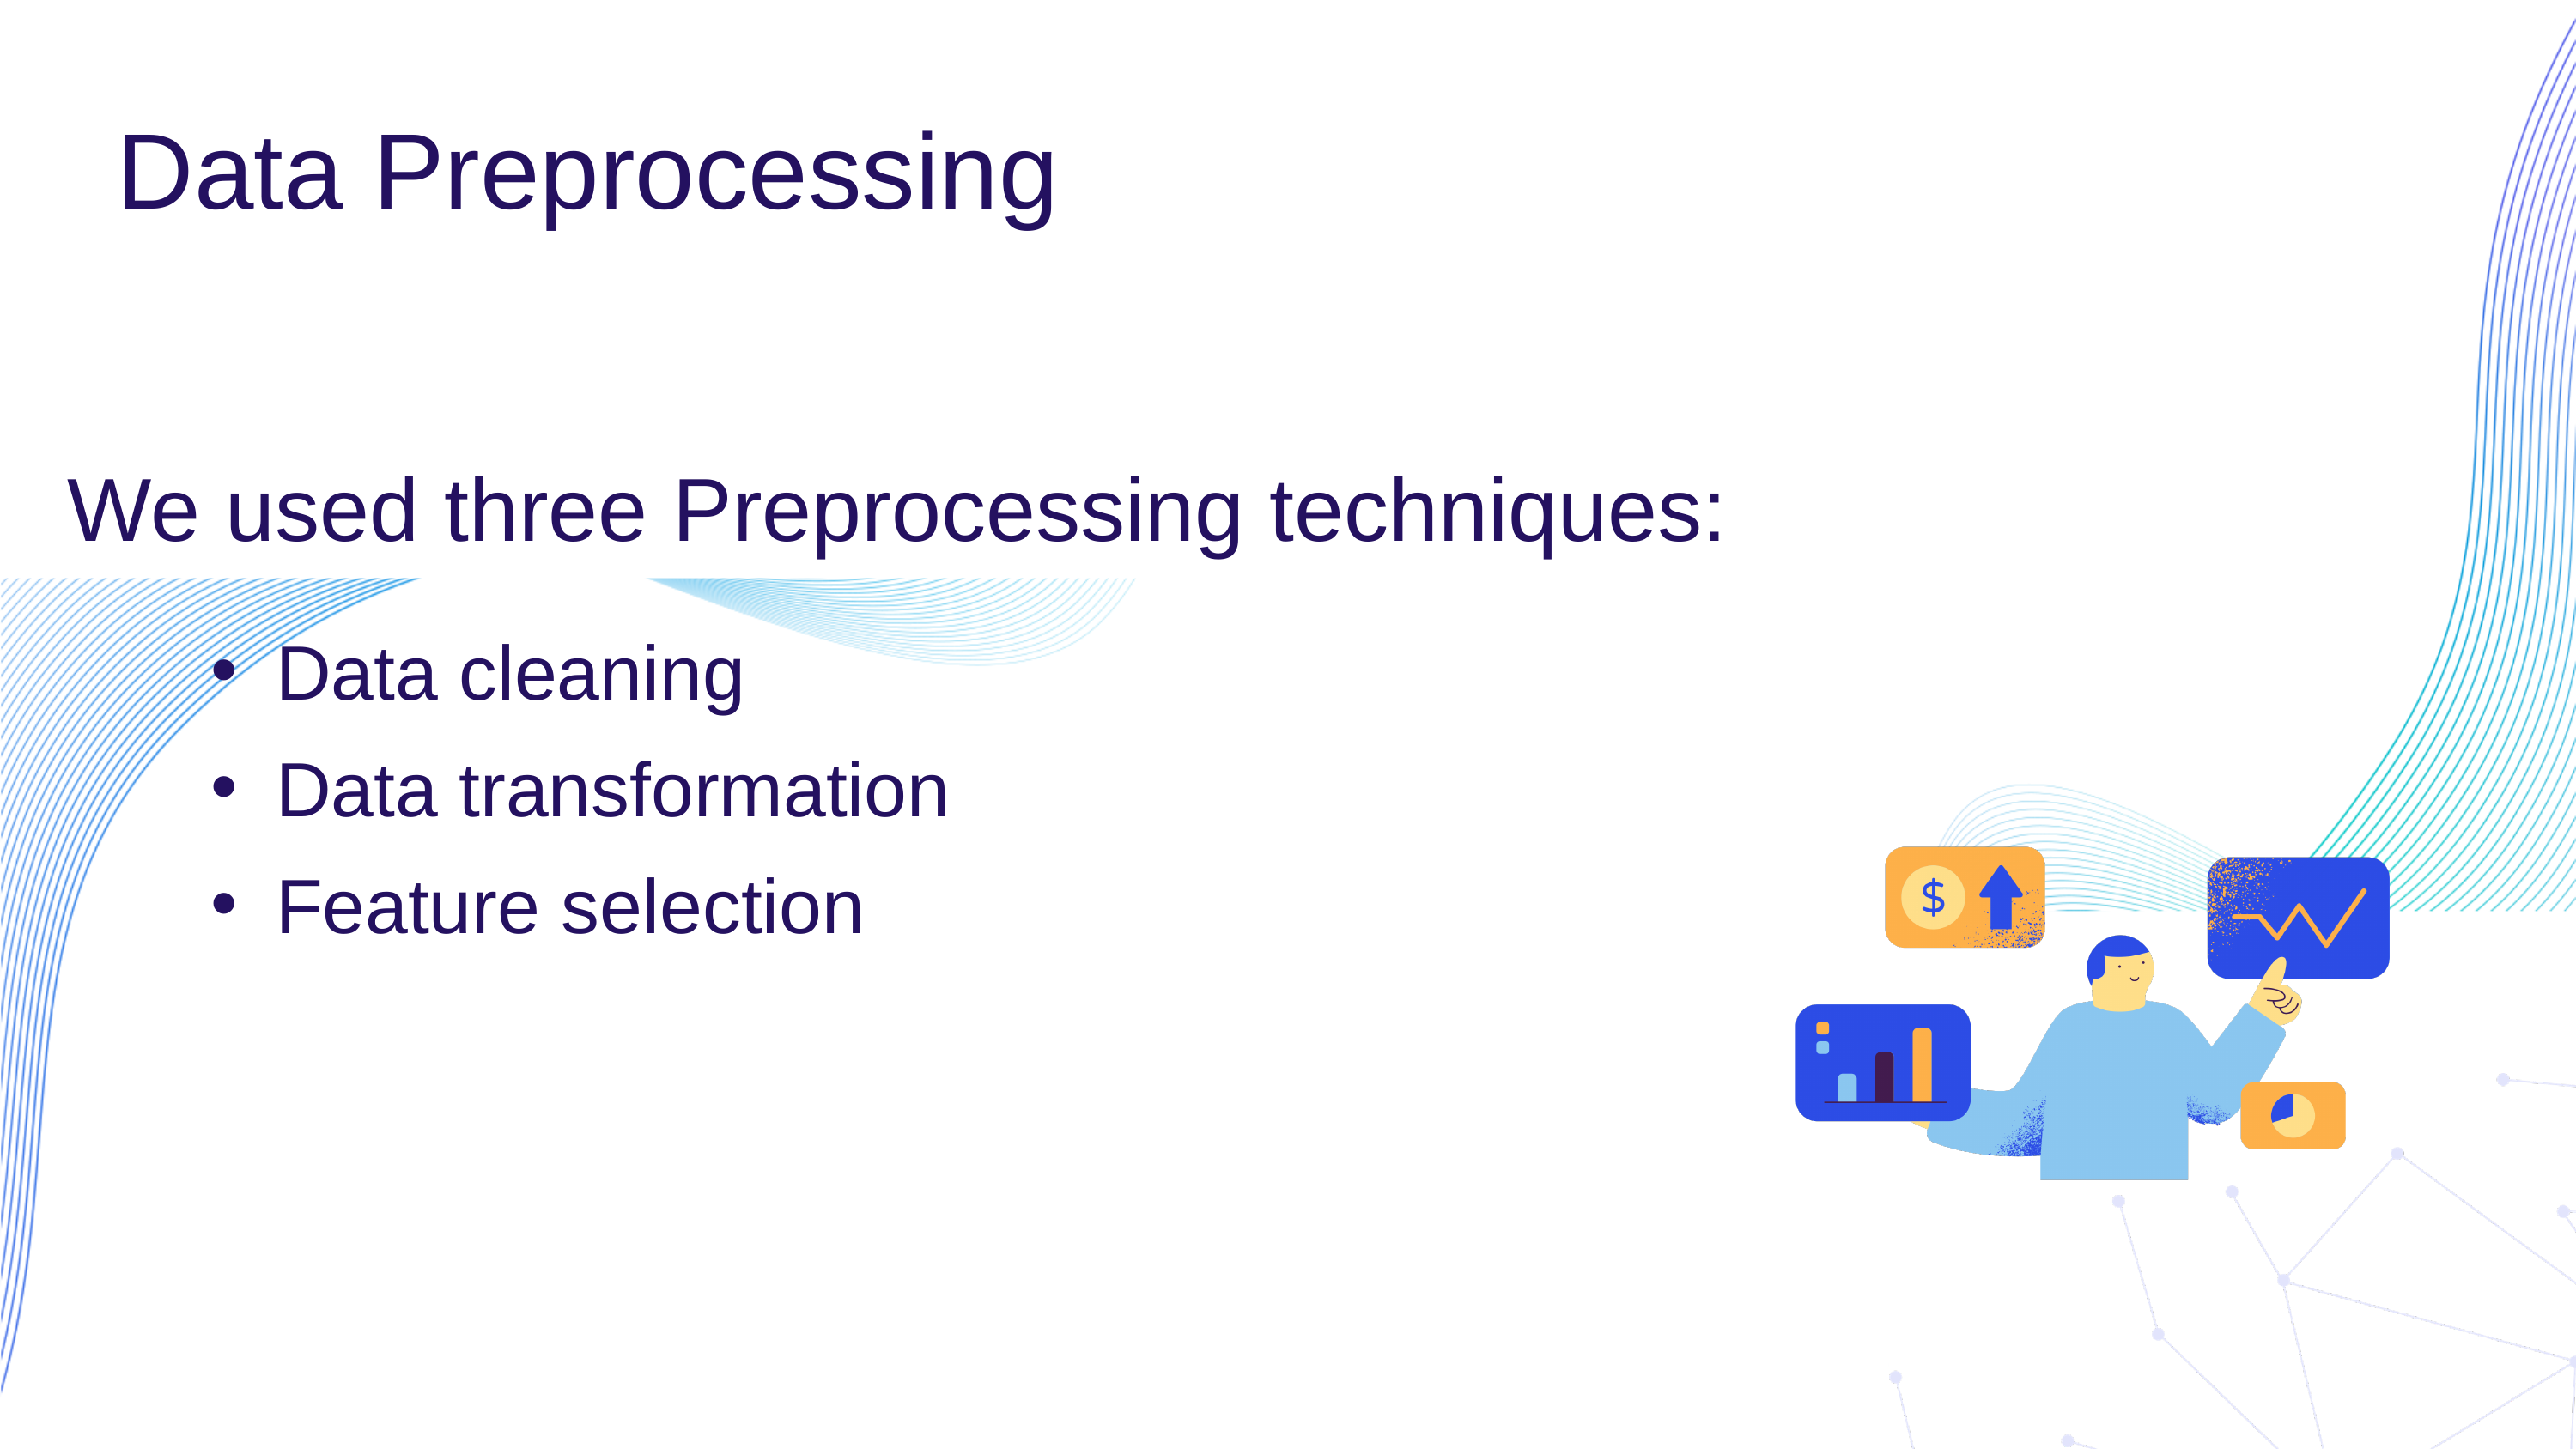

Data Preprocessing
We used three Preprocessing techniques:

Data cleaning
Data transformation
Feature selection